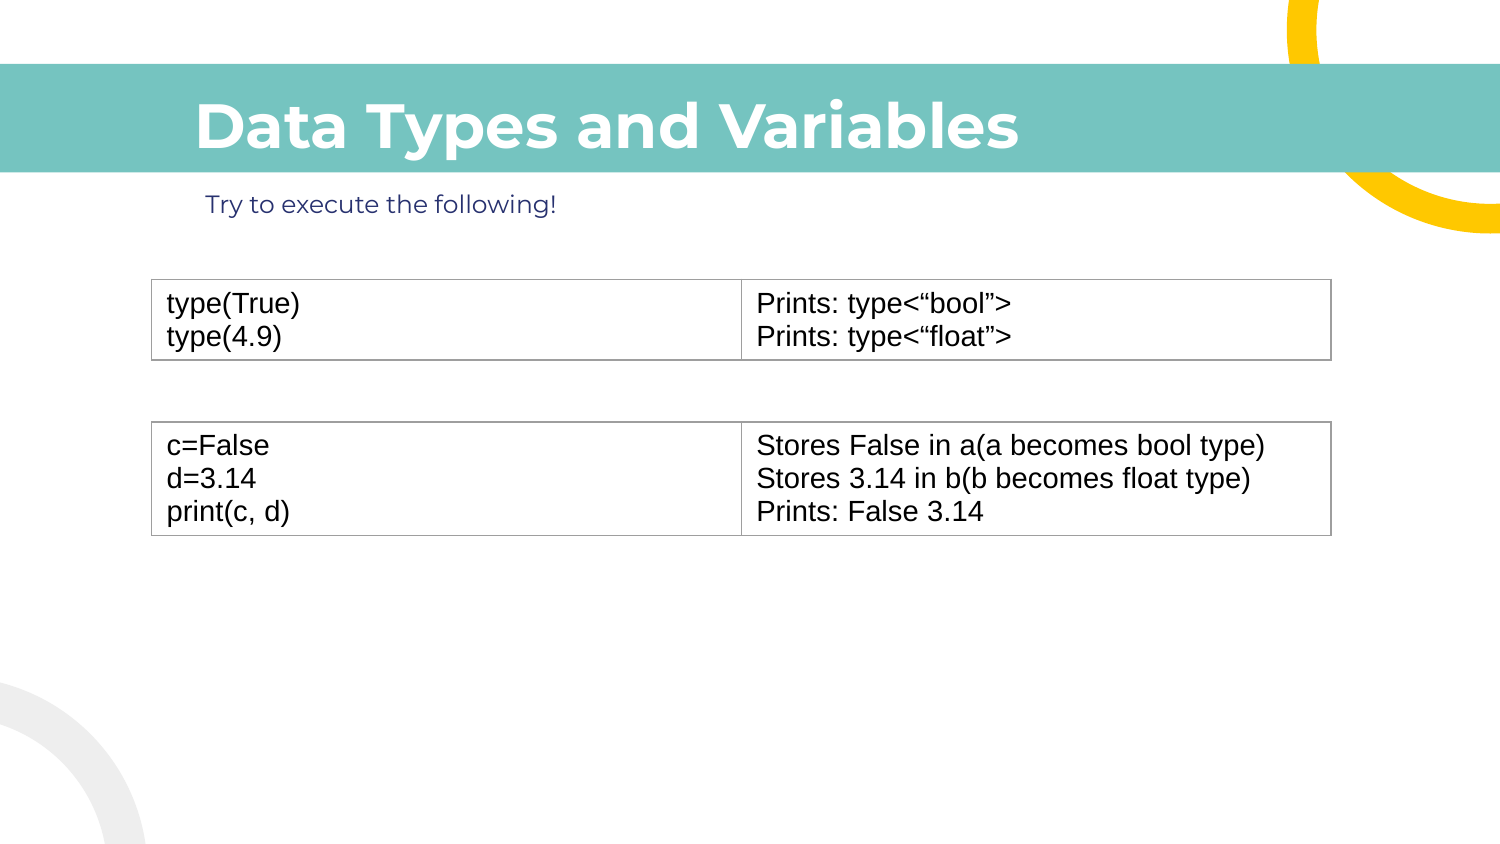

# Data Types and Variables
Try to execute the following!
| type(True) type(4.9) | Prints: type<“bool”> Prints: type<“float”> |
| --- | --- |
| c=False d=3.14 print(c, d) | Stores False in a(a becomes bool type) Stores 3.14 in b(b becomes float type) Prints: False 3.14 |
| --- | --- |